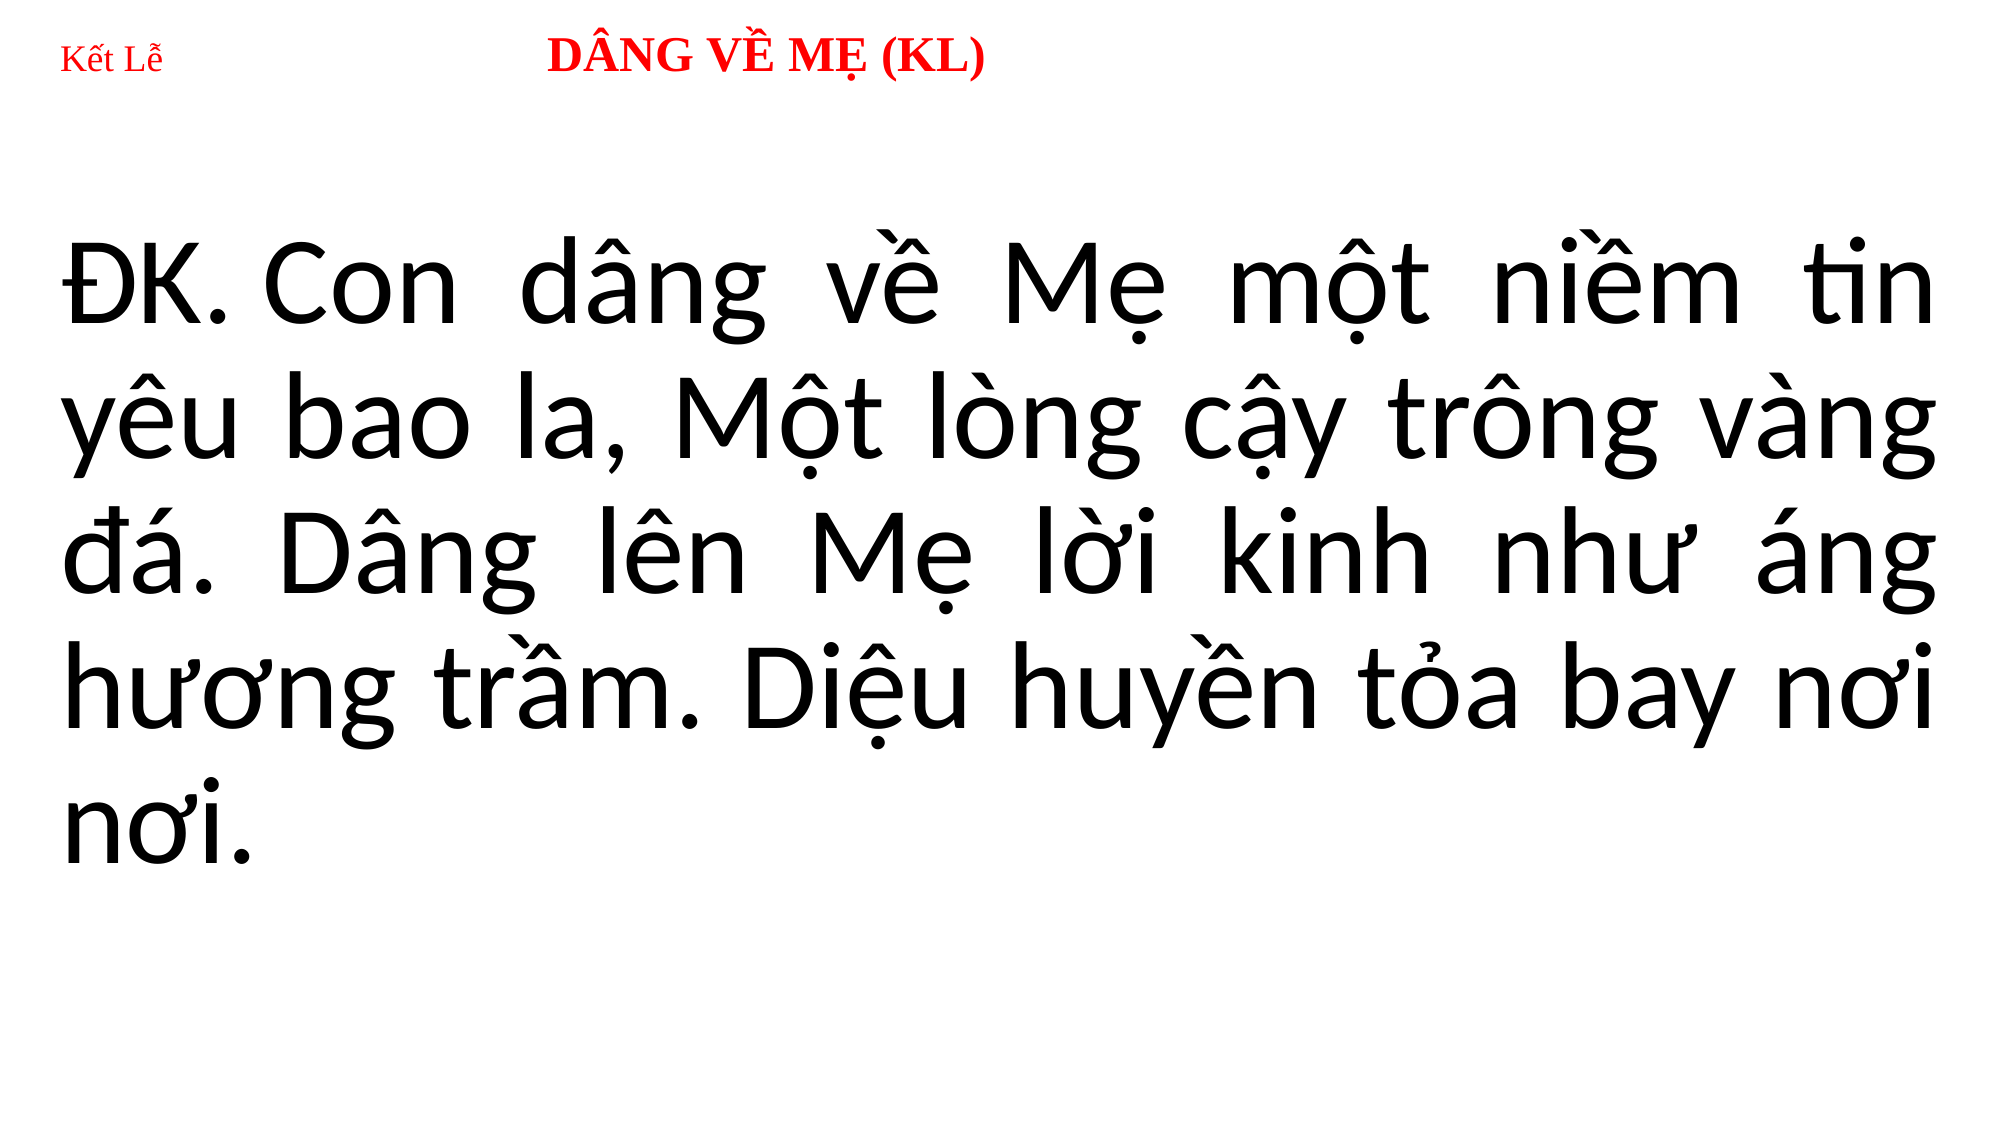

# Kết Lễ                      	    DÂNG VỀ MẸ (KL)
ĐK. Con dâng về Mẹ một niềm tin yêu bao la, Một lòng cậy trông vàng đá. Dâng lên Mẹ lời kinh như áng hương trầm. Diệu huyền tỏa bay nơi nơi.